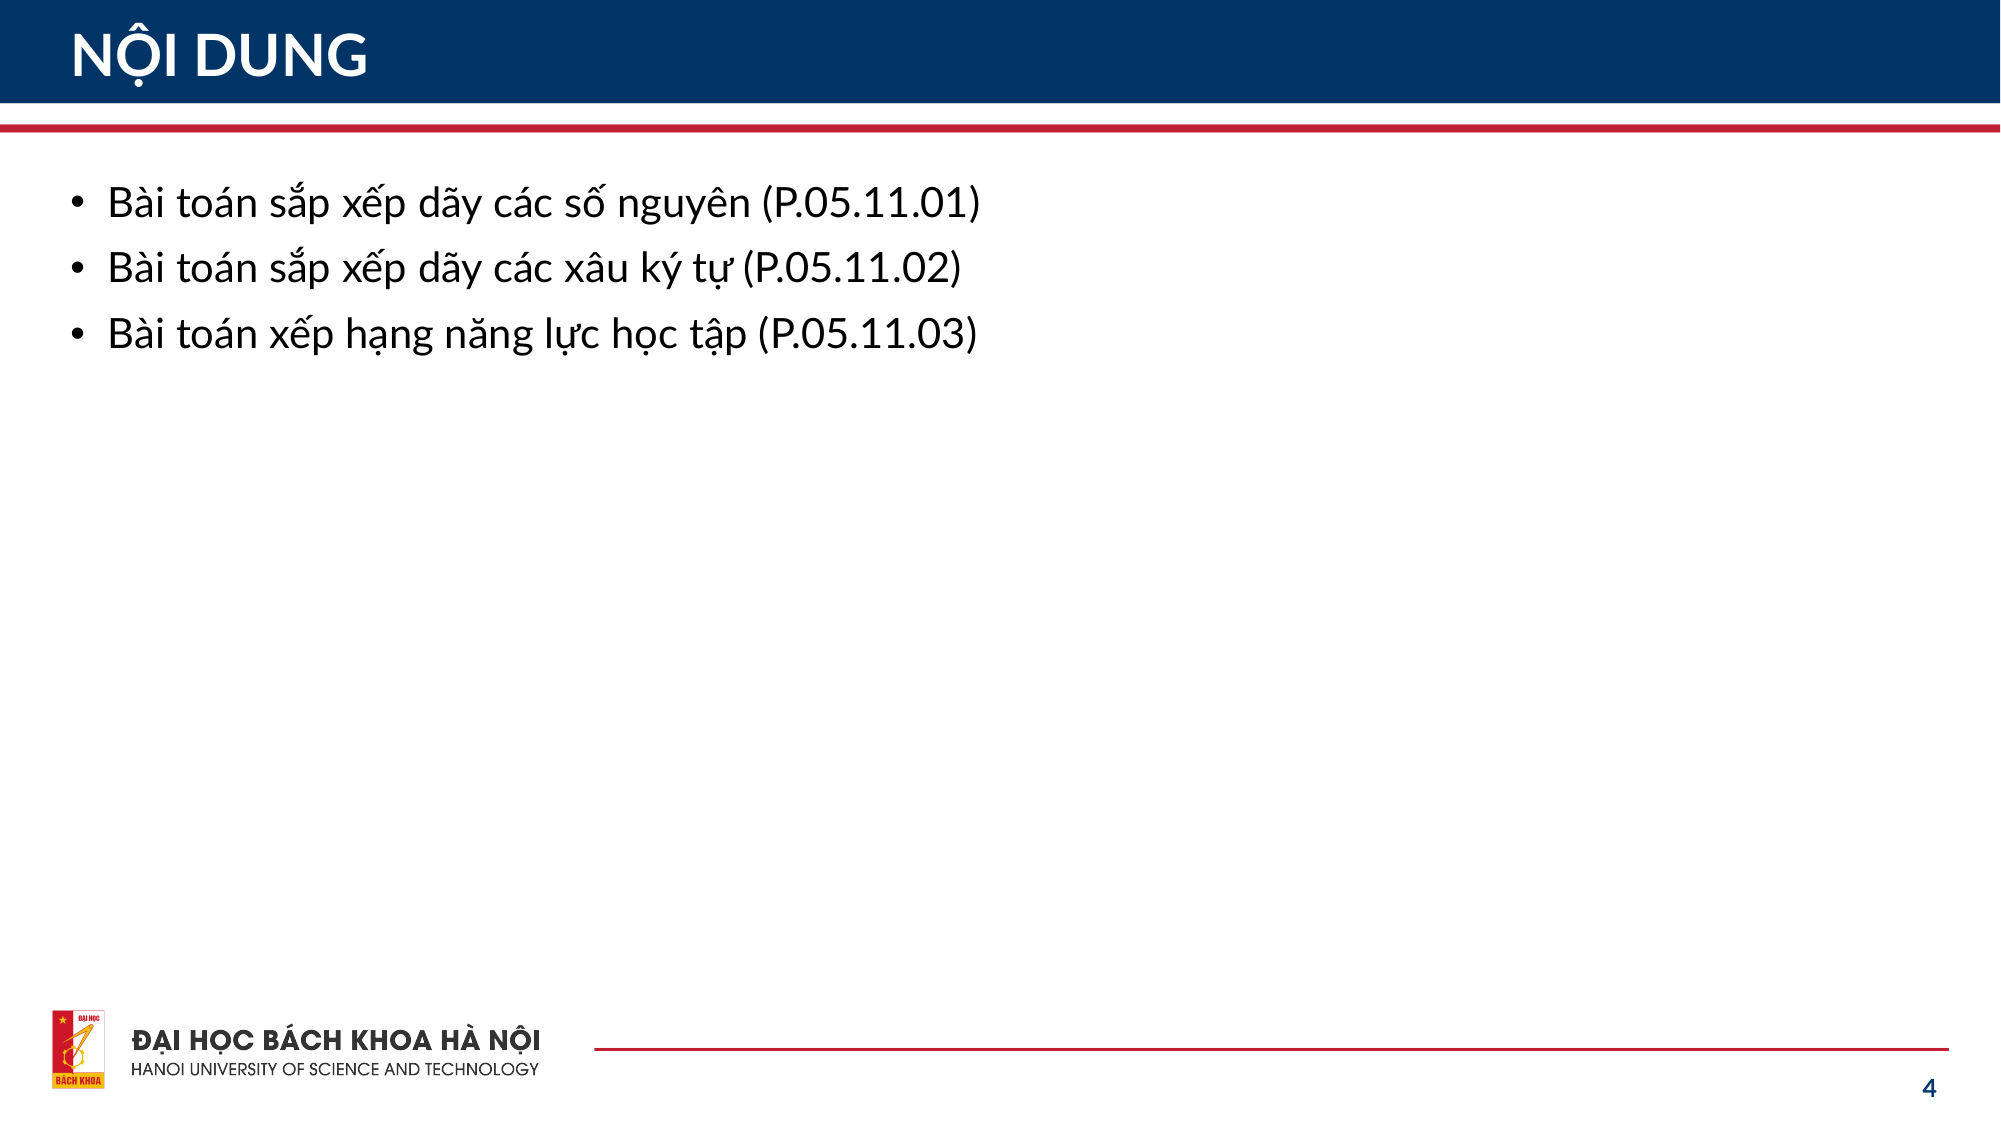

# NỘI DUNG
Bài toán sắp xếp dãy các số nguyên (P.05.11.01)
Bài toán sắp xếp dãy các xâu ký tự (P.05.11.02)
Bài toán xếp hạng năng lực học tập (P.05.11.03)

4